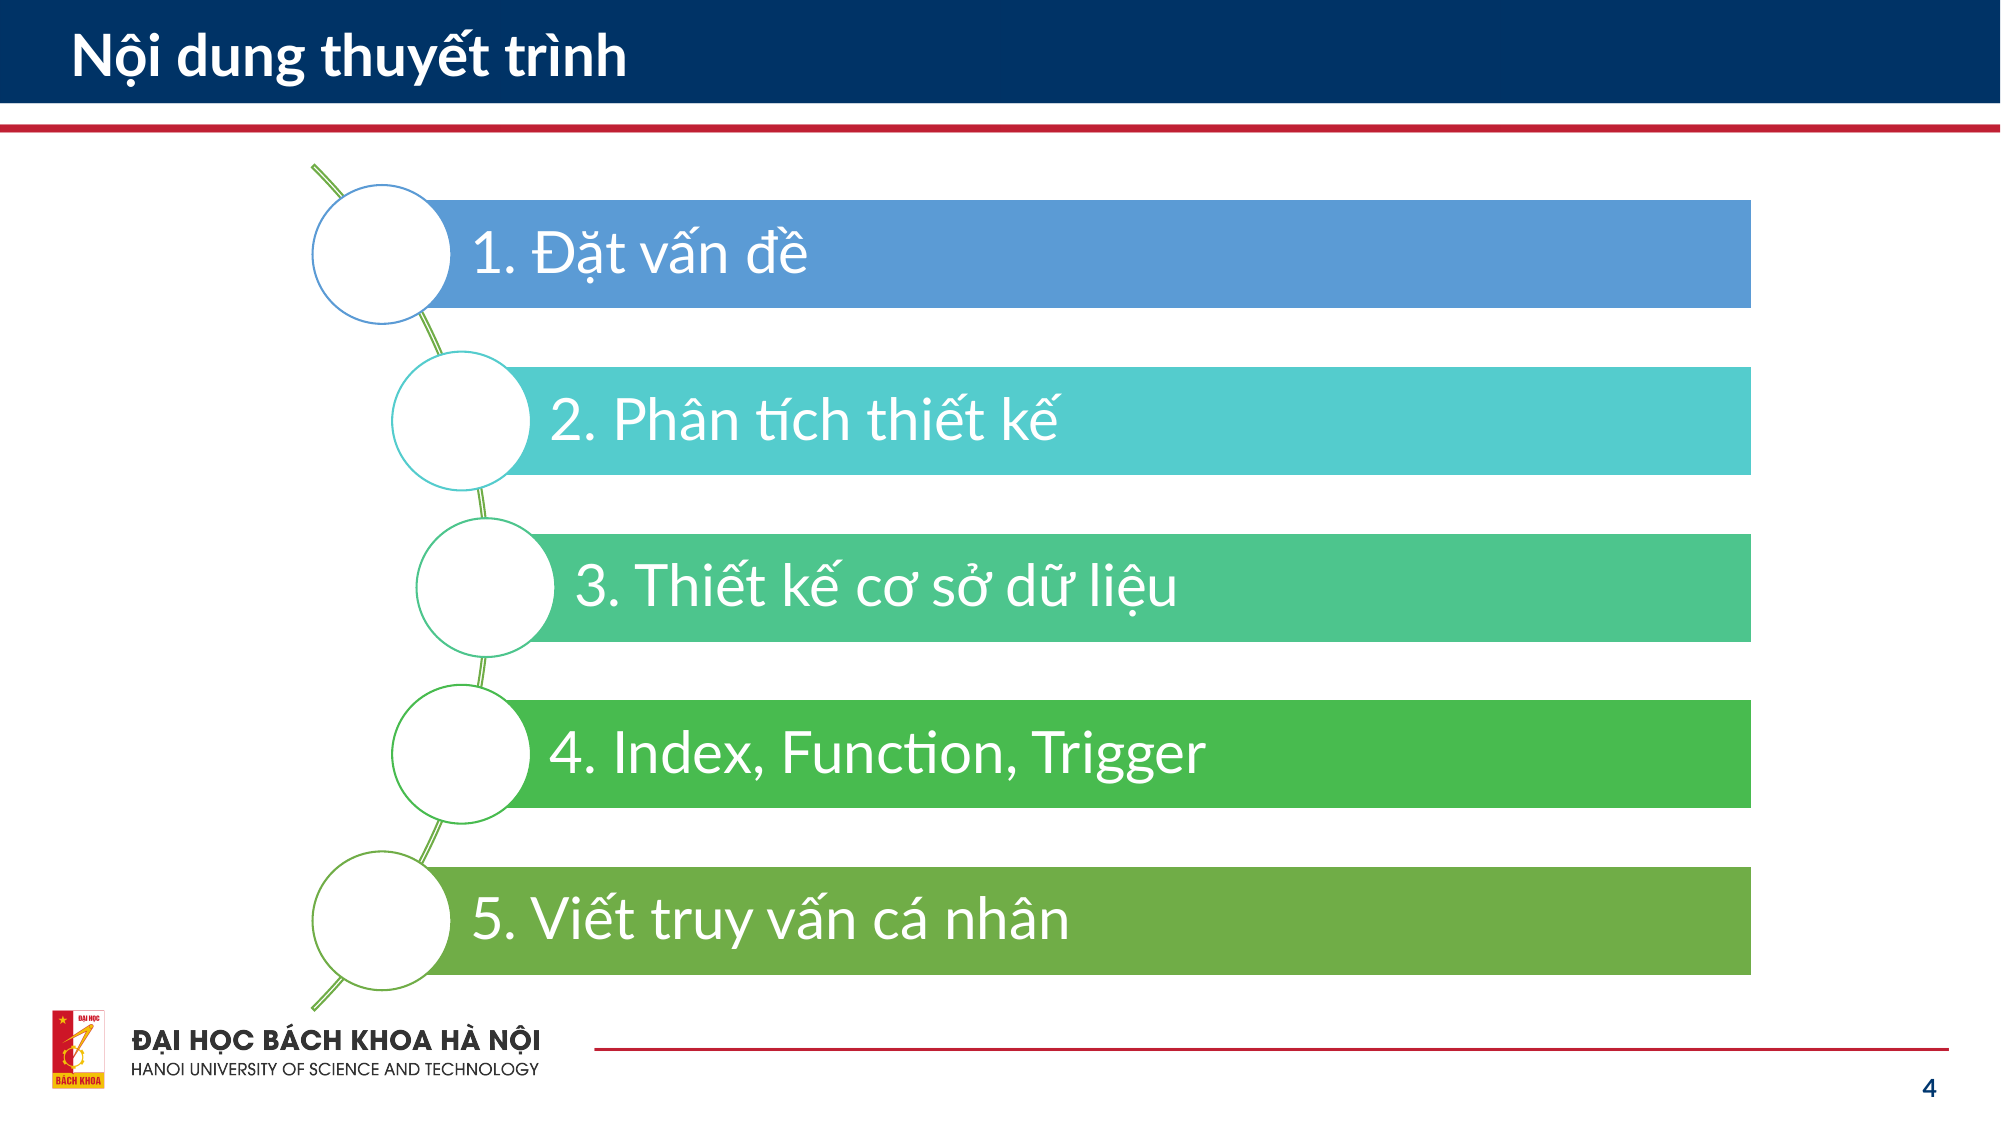

# Nội dung thuyết trình
1. Đặt vấn đề
2. Phân tích thiết kế
3. Thiết kế cơ sở dữ liệu
4. Index, Function, Trigger
5. Viết truy vấn cá nhân
4